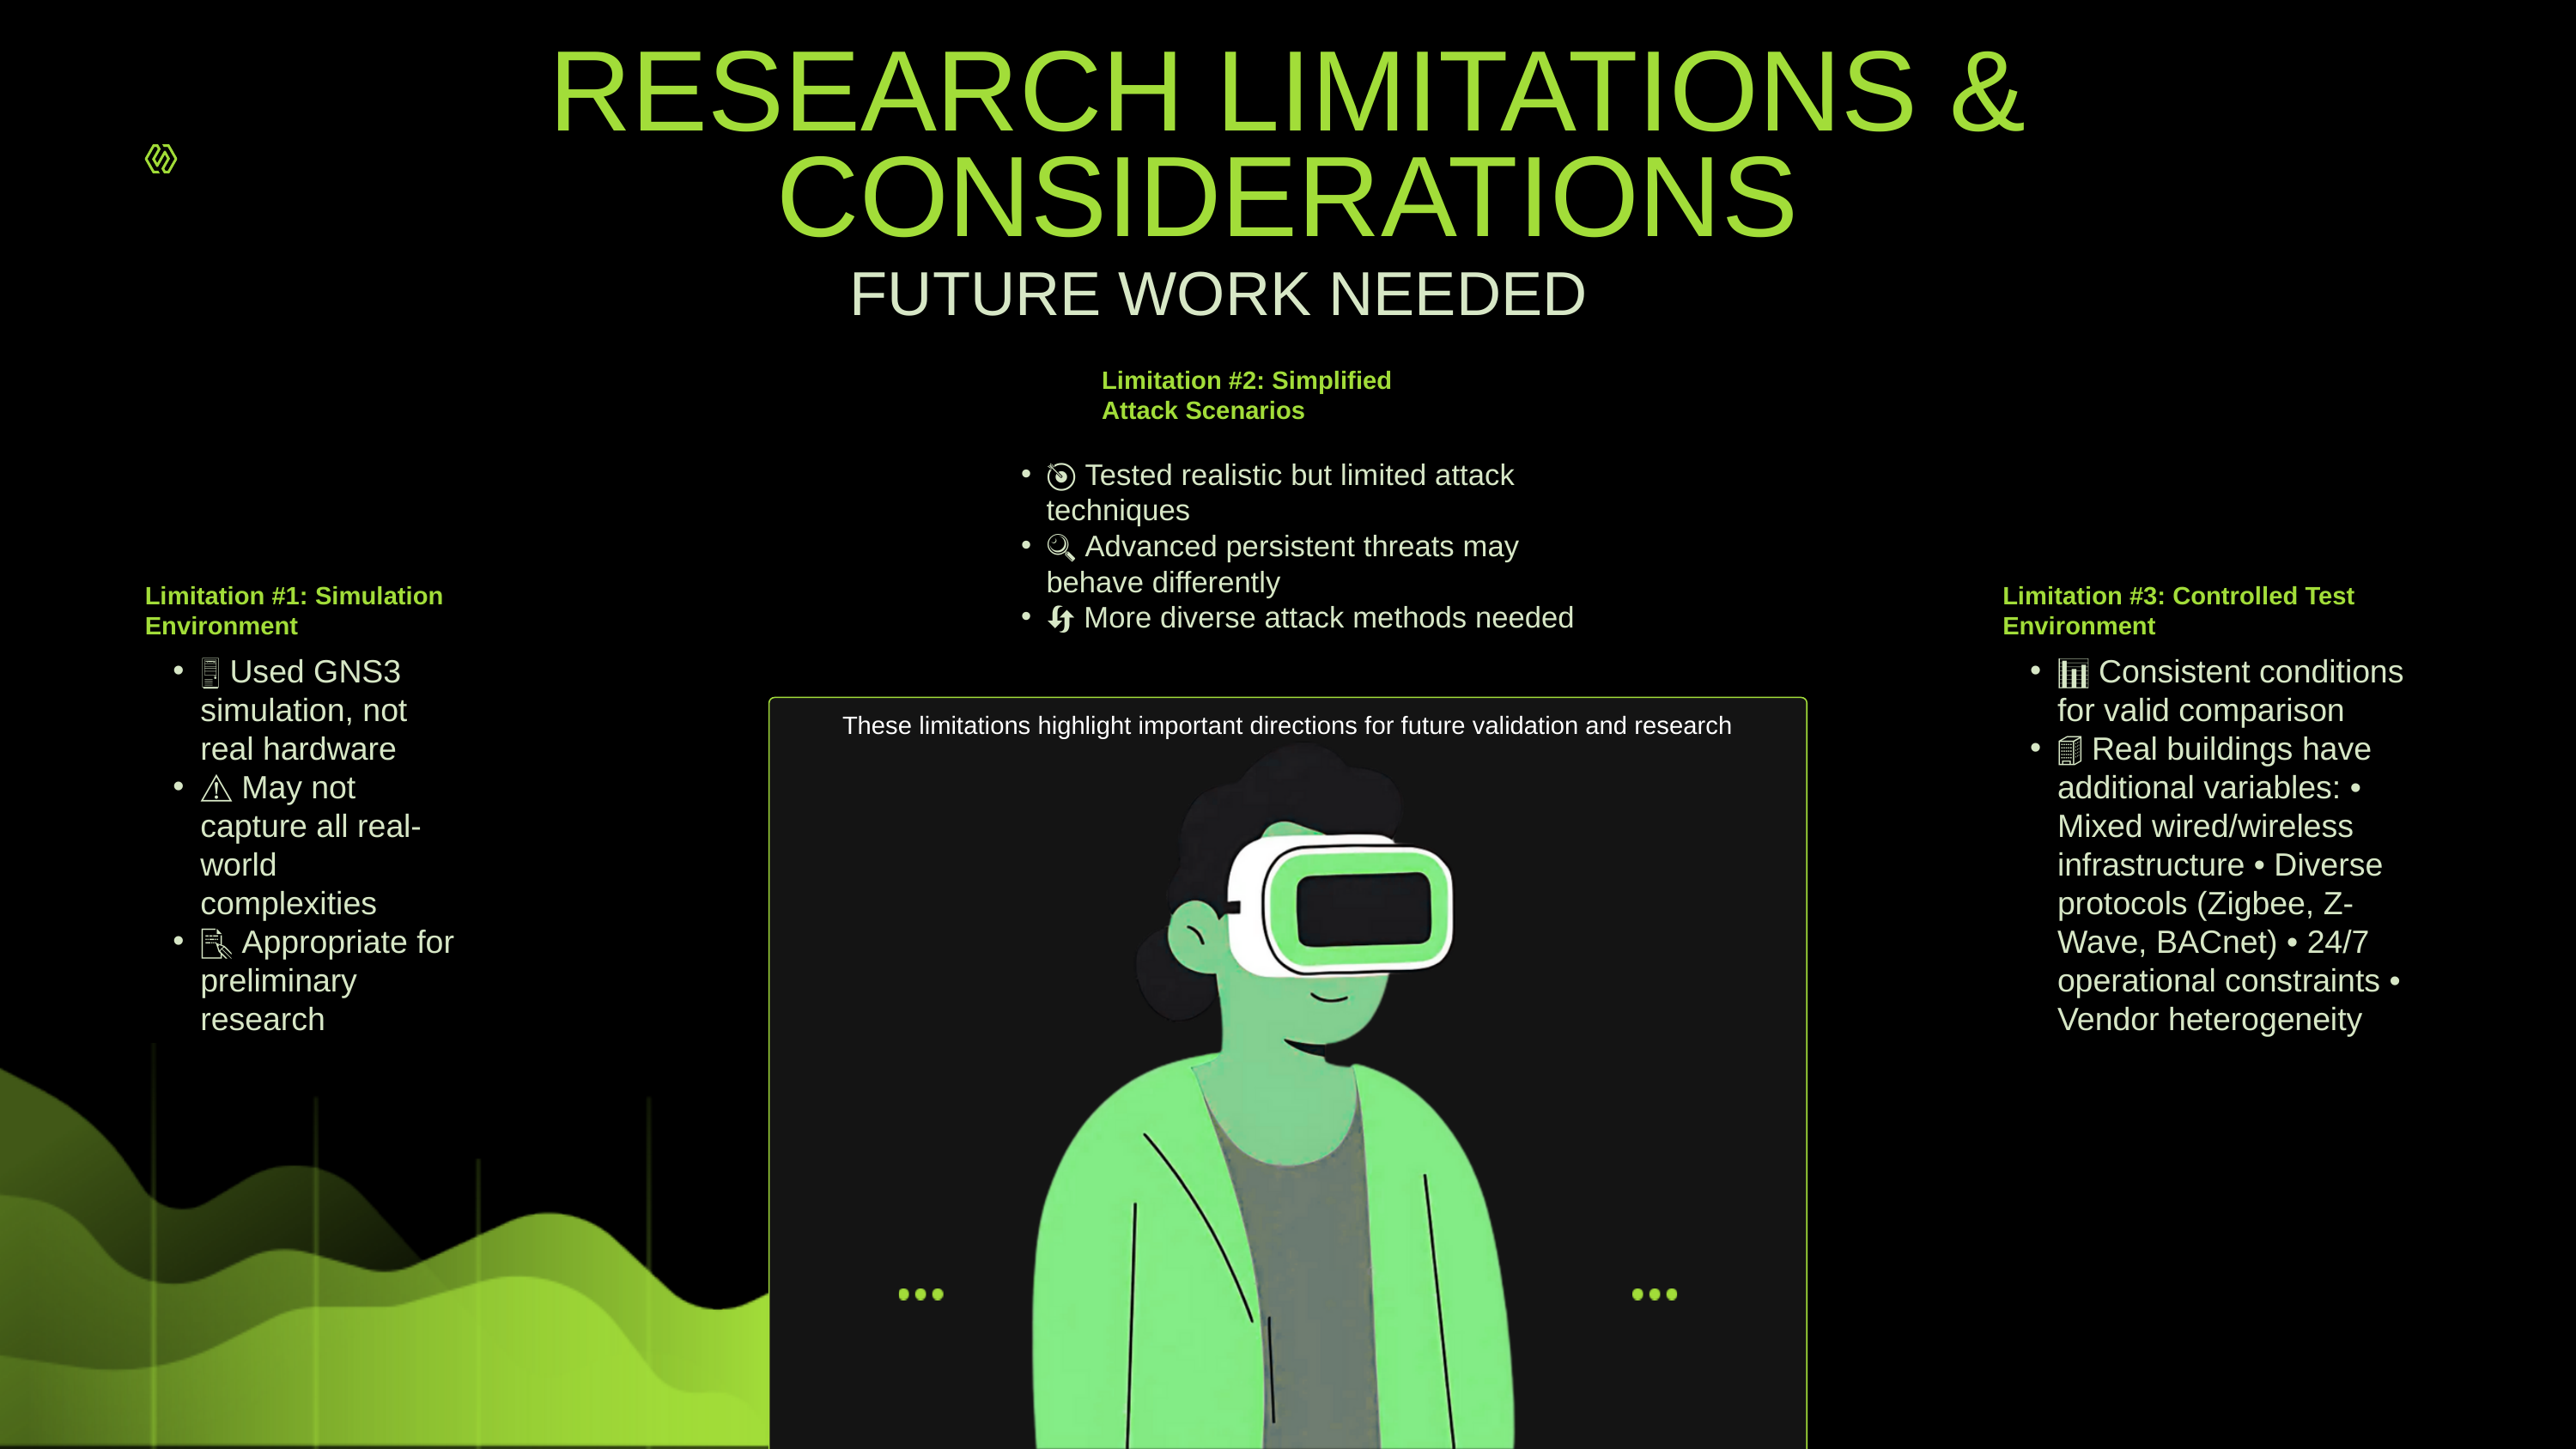

RESEARCH LIMITATIONS & CONSIDERATIONS

FUTURE WORK NEEDED
Limitation #2: Simplified Attack Scenarios
🎯 Tested realistic but limited attack techniques
🔍 Advanced persistent threats may behave differently
🔄 More diverse attack methods needed

Limitation #1: Simulation Environment
Limitation #3: Controlled Test Environment
🖥️ Used GNS3 simulation, not real hardware
⚠️ May not capture all real-world complexities
📝 Appropriate for preliminary research

📊 Consistent conditions for valid comparison
🏢 Real buildings have additional variables: • Mixed wired/wireless infrastructure • Diverse protocols (Zigbee, Z-Wave, BACnet) • 24/7 operational constraints • Vendor heterogeneity

These limitations highlight important directions for future validation and research